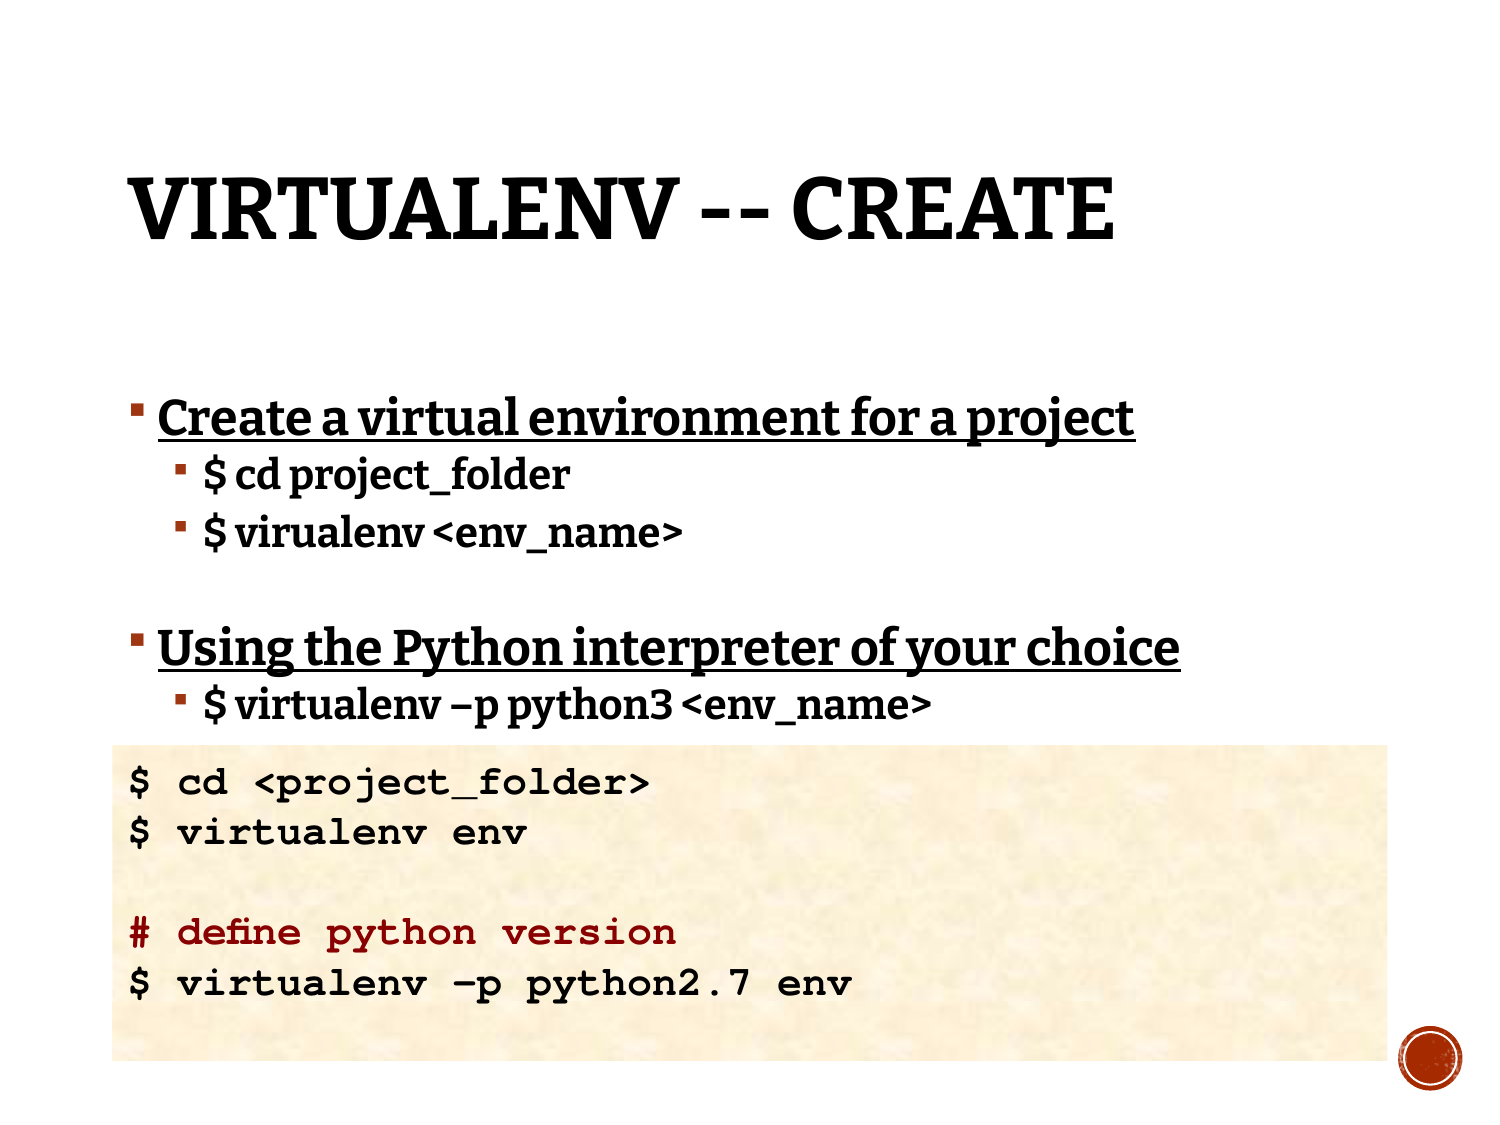

# virtualenv -- create
Create a virtual environment for a project
$ cd project_folder
$ virualenv <env_name>
Using the Python interpreter of your choice
$ virtualenv –p python3 <env_name>
$ cd <project_folder>
$ virtualenv env

# define python version
$ virtualenv –p python2.7 env